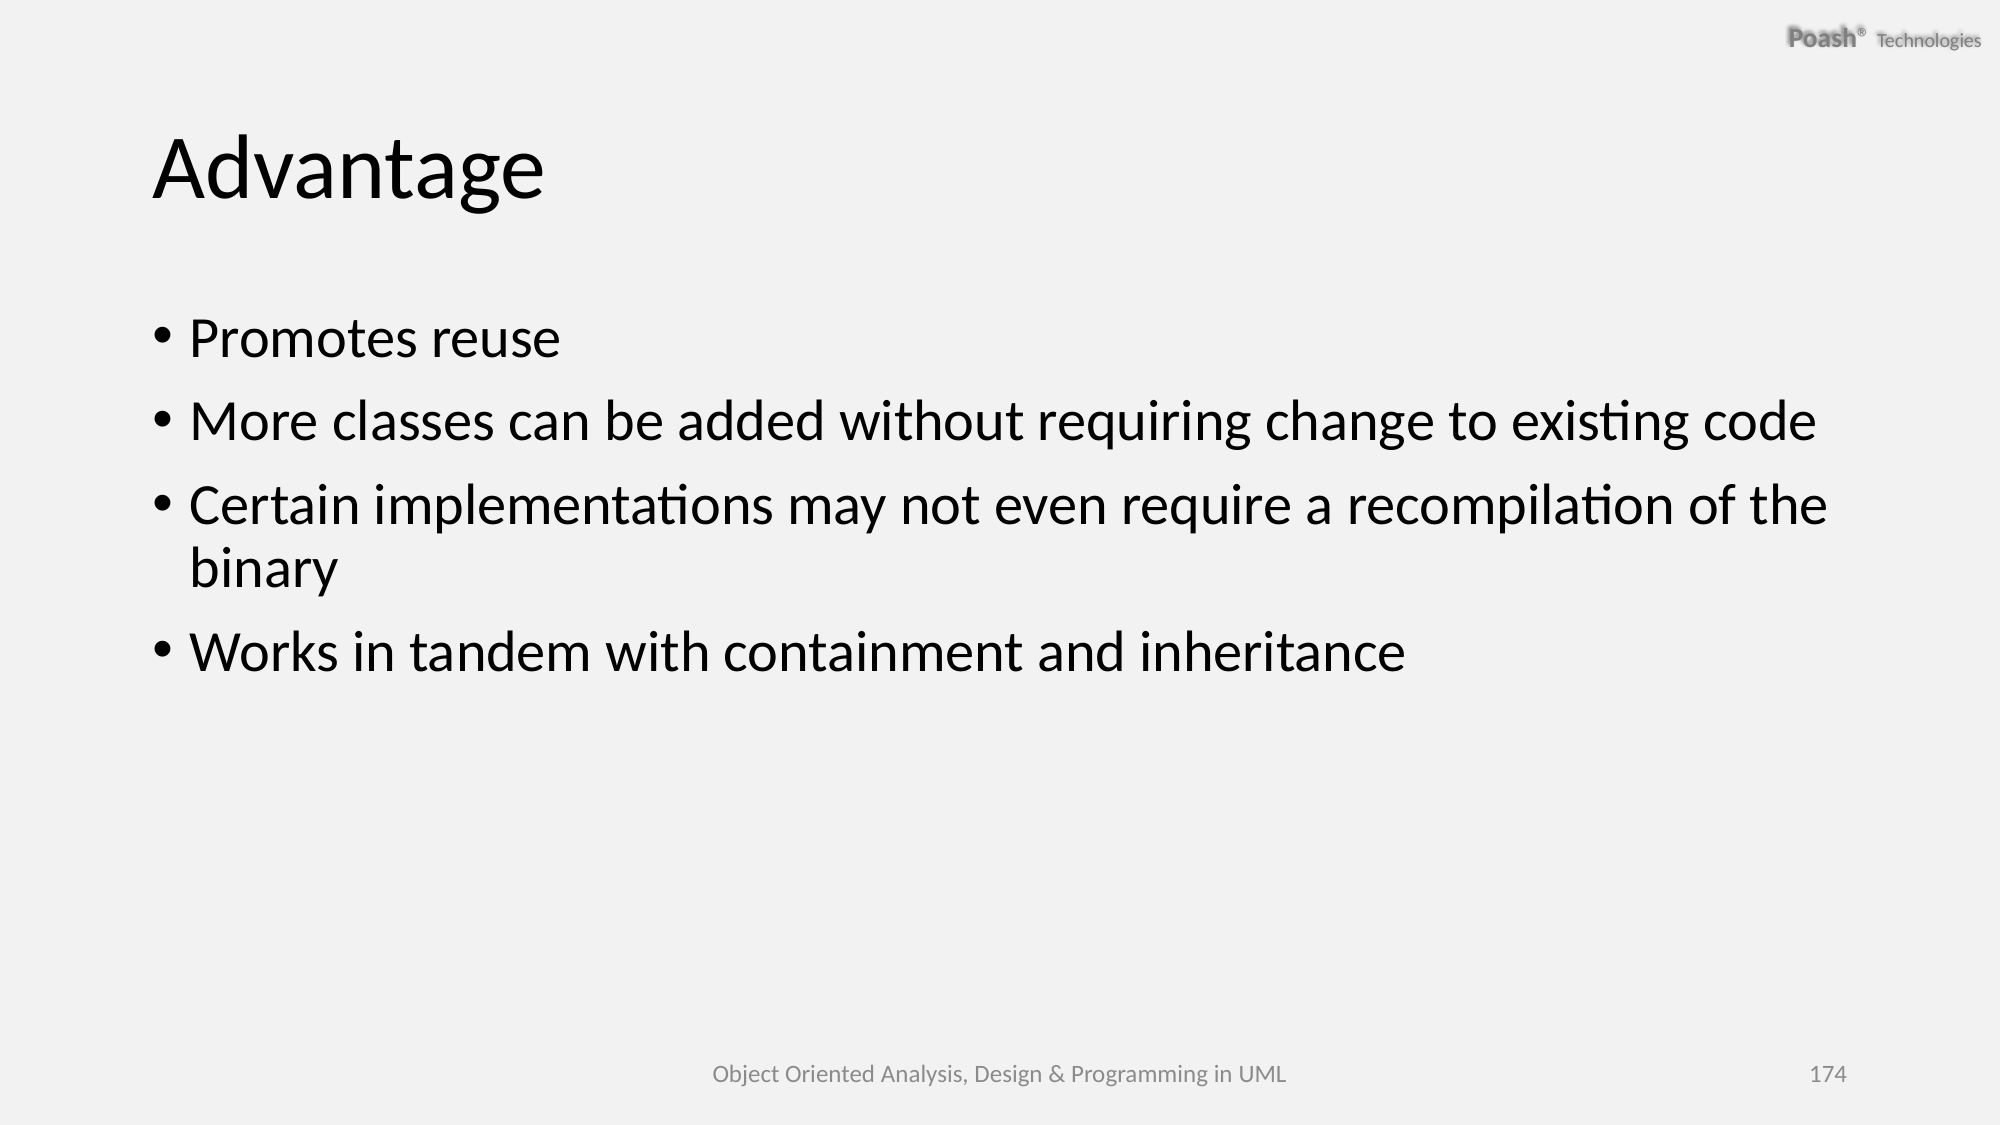

# Advantage
Promotes reuse
More classes can be added without requiring change to existing code
Certain implementations may not even require a recompilation of the binary
Works in tandem with containment and inheritance
Object Oriented Analysis, Design & Programming in UML
174